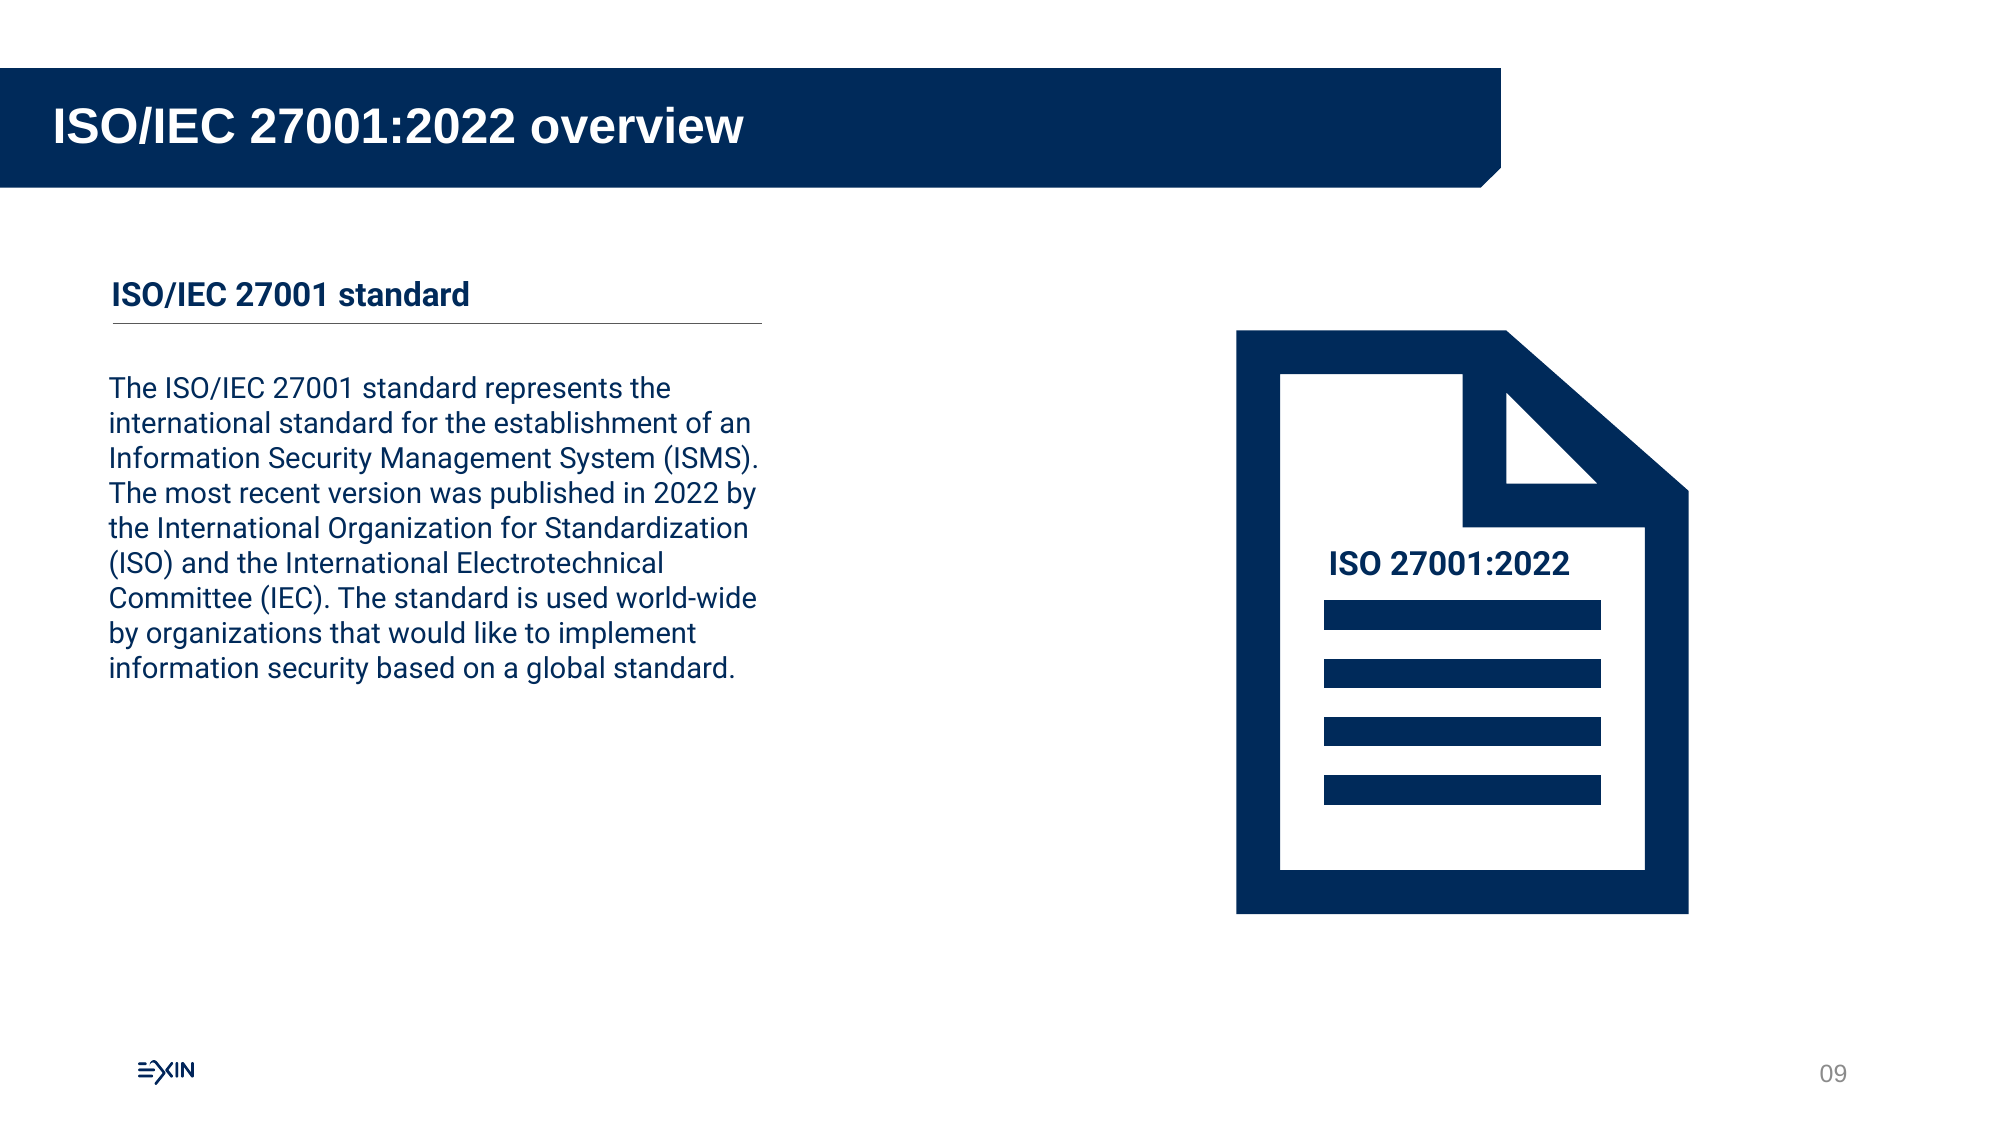

ISO/IEC 27001:2022 overview

ISO/IEC 27001 standard

The ISO/IEC 27001 standard represents the international standard for the establishment of an Information Security Management System (ISMS). The most recent version was published in 2022 by the International Organization for Standardization (ISO) and the International Electrotechnical Committee (IEC). The standard is used world-wide by organizations that would like to implement information security based on a global standard.
ISO 27001:2022
09